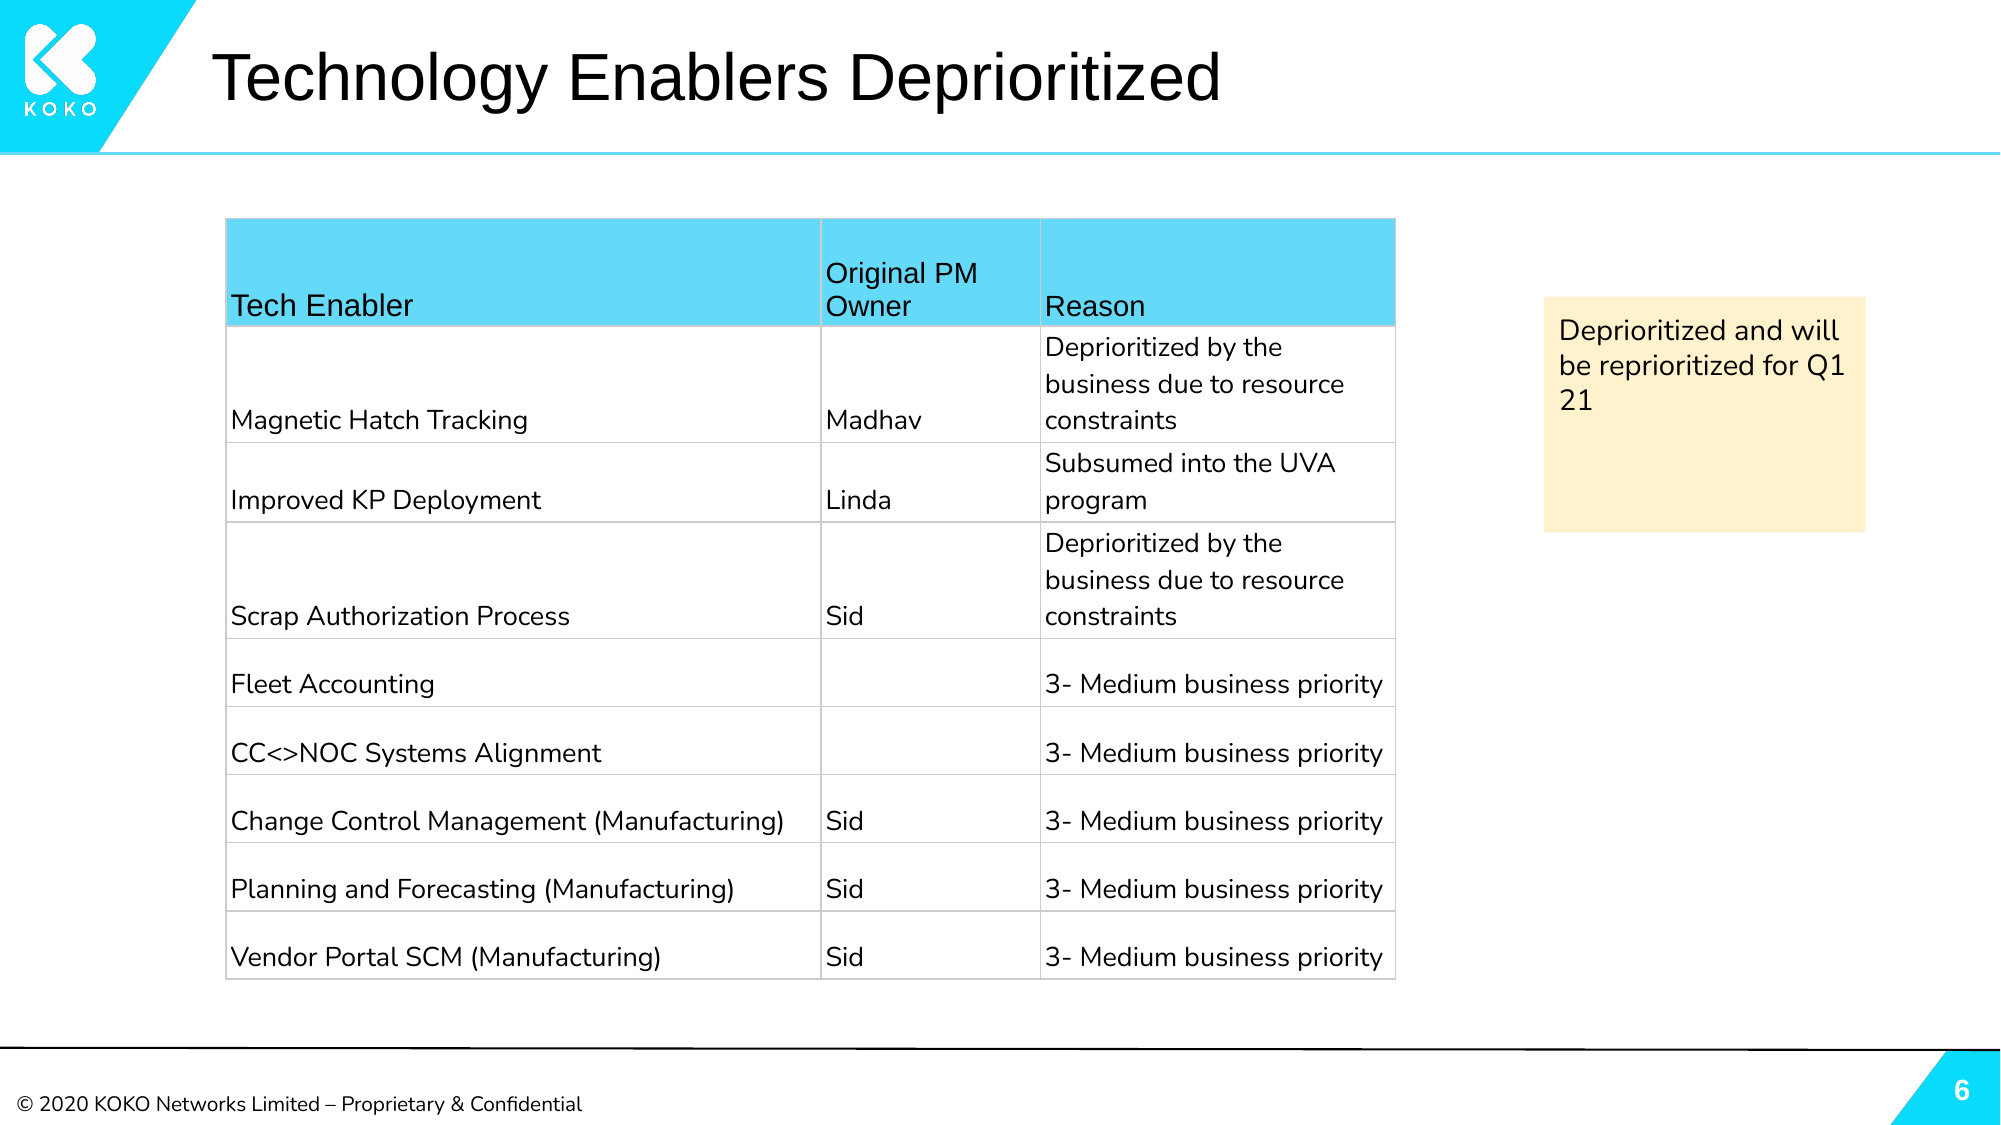

# Technology Enablers Deprioritized
| Tech Enabler | Original PM Owner | Reason |
| --- | --- | --- |
| Magnetic Hatch Tracking | Madhav | Deprioritized by the business due to resource constraints |
| Improved KP Deployment | Linda | Subsumed into the UVA program |
| Scrap Authorization Process | Sid | Deprioritized by the business due to resource constraints |
| Fleet Accounting |  | 3- Medium business priority |
| CC<>NOC Systems Alignment |  | 3- Medium business priority |
| Change Control Management (Manufacturing) | Sid | 3- Medium business priority |
| Planning and Forecasting (Manufacturing) | Sid | 3- Medium business priority |
| Vendor Portal SCM (Manufacturing) | Sid | 3- Medium business priority |
Deprioritized and will be reprioritized for Q1 21
6